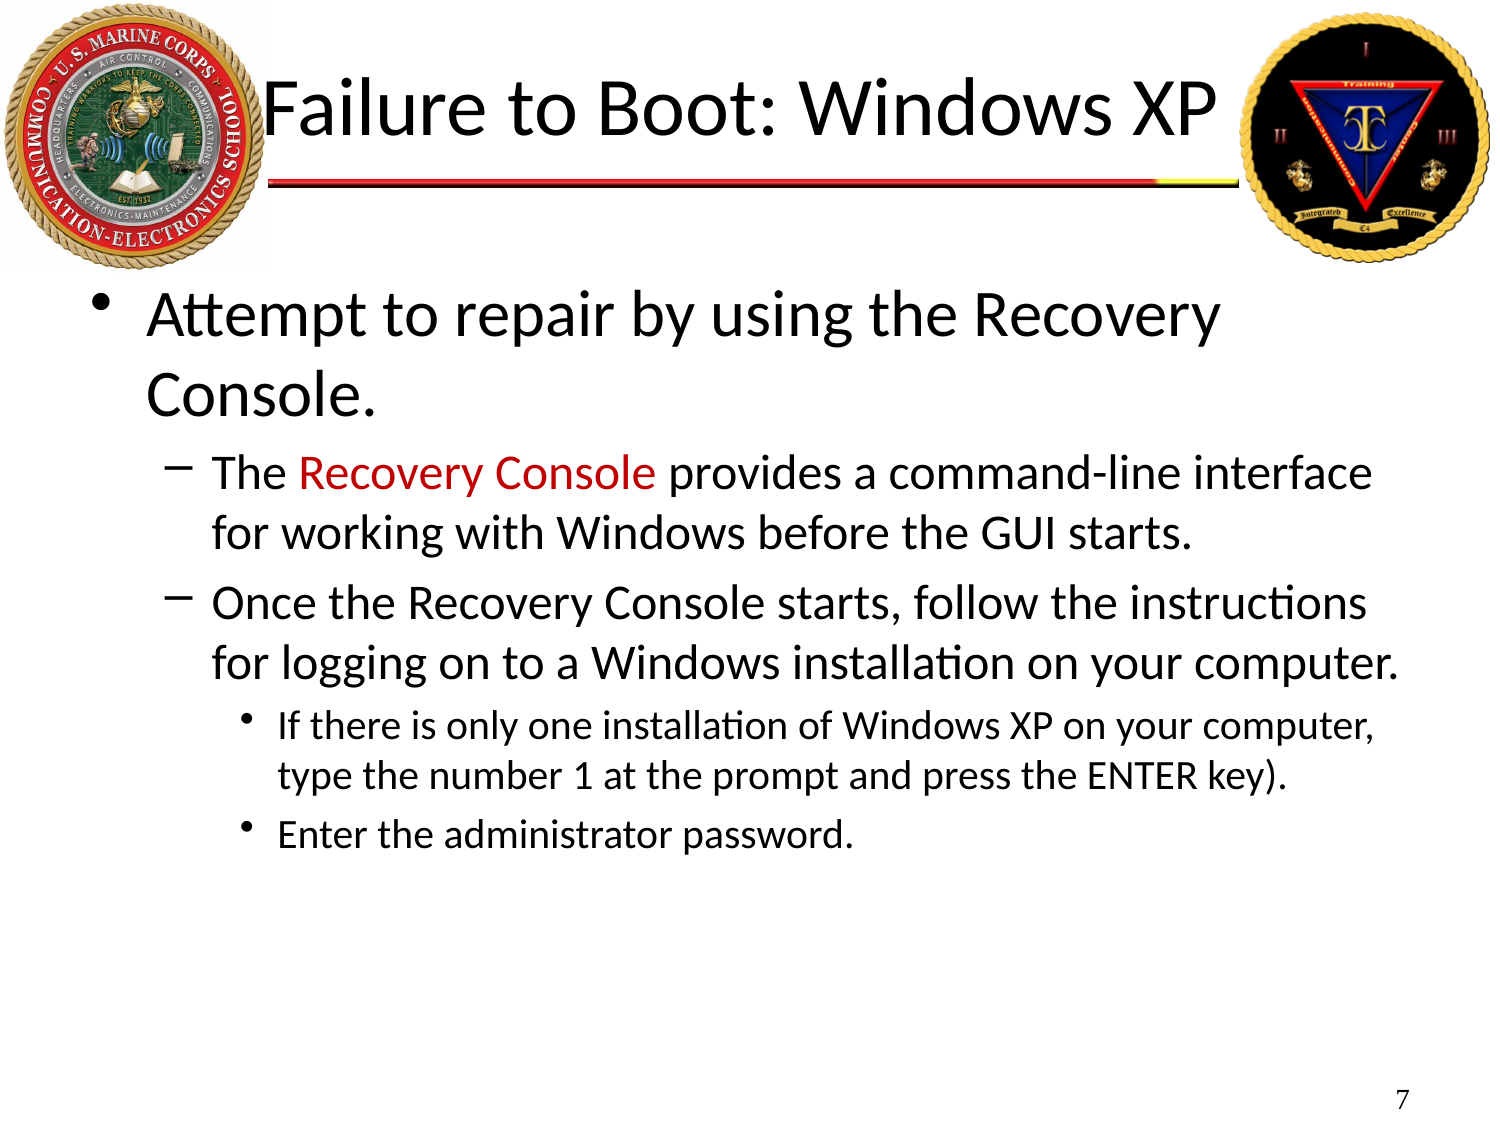

# Failure to Boot: Windows XP
Attempt to repair by using the Recovery Console.
The Recovery Console provides a command-line interface for working with Windows before the GUI starts.
Once the Recovery Console starts, follow the instructions for logging on to a Windows installation on your computer.
If there is only one installation of Windows XP on your computer, type the number 1 at the prompt and press the ENTER key).
Enter the administrator password.